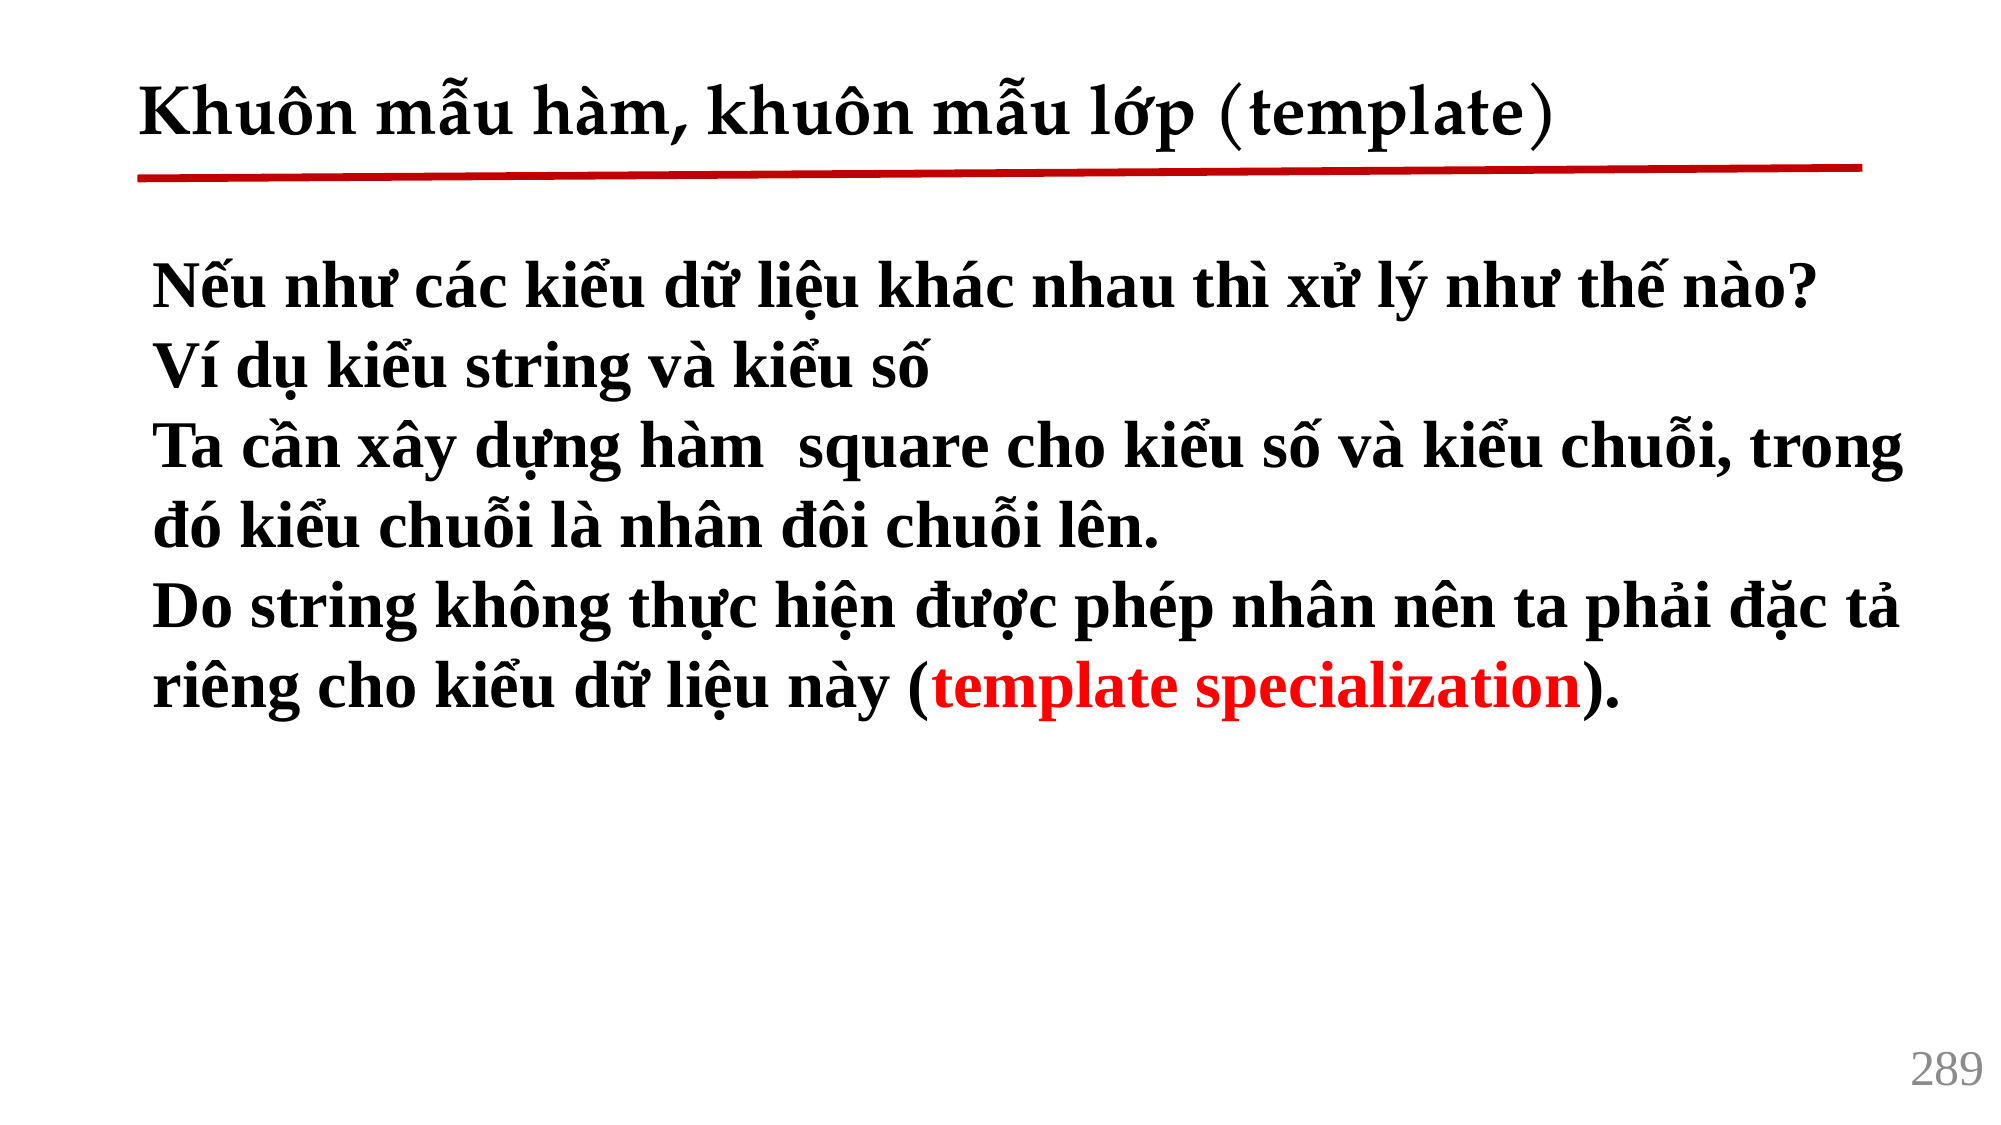

# Khuôn mẫu hàm, khuôn mẫu lớp (template)
Nếu như các kiểu dữ liệu khác nhau thì xử lý như thế nào?
Ví dụ kiểu string và kiểu số
Ta cần xây dựng hàm  square cho kiểu số và kiểu chuỗi, trong đó kiểu chuỗi là nhân đôi chuỗi lên.
Do string không thực hiện được phép nhân nên ta phải đặc tả riêng cho kiểu dữ liệu này (template specialization).

289